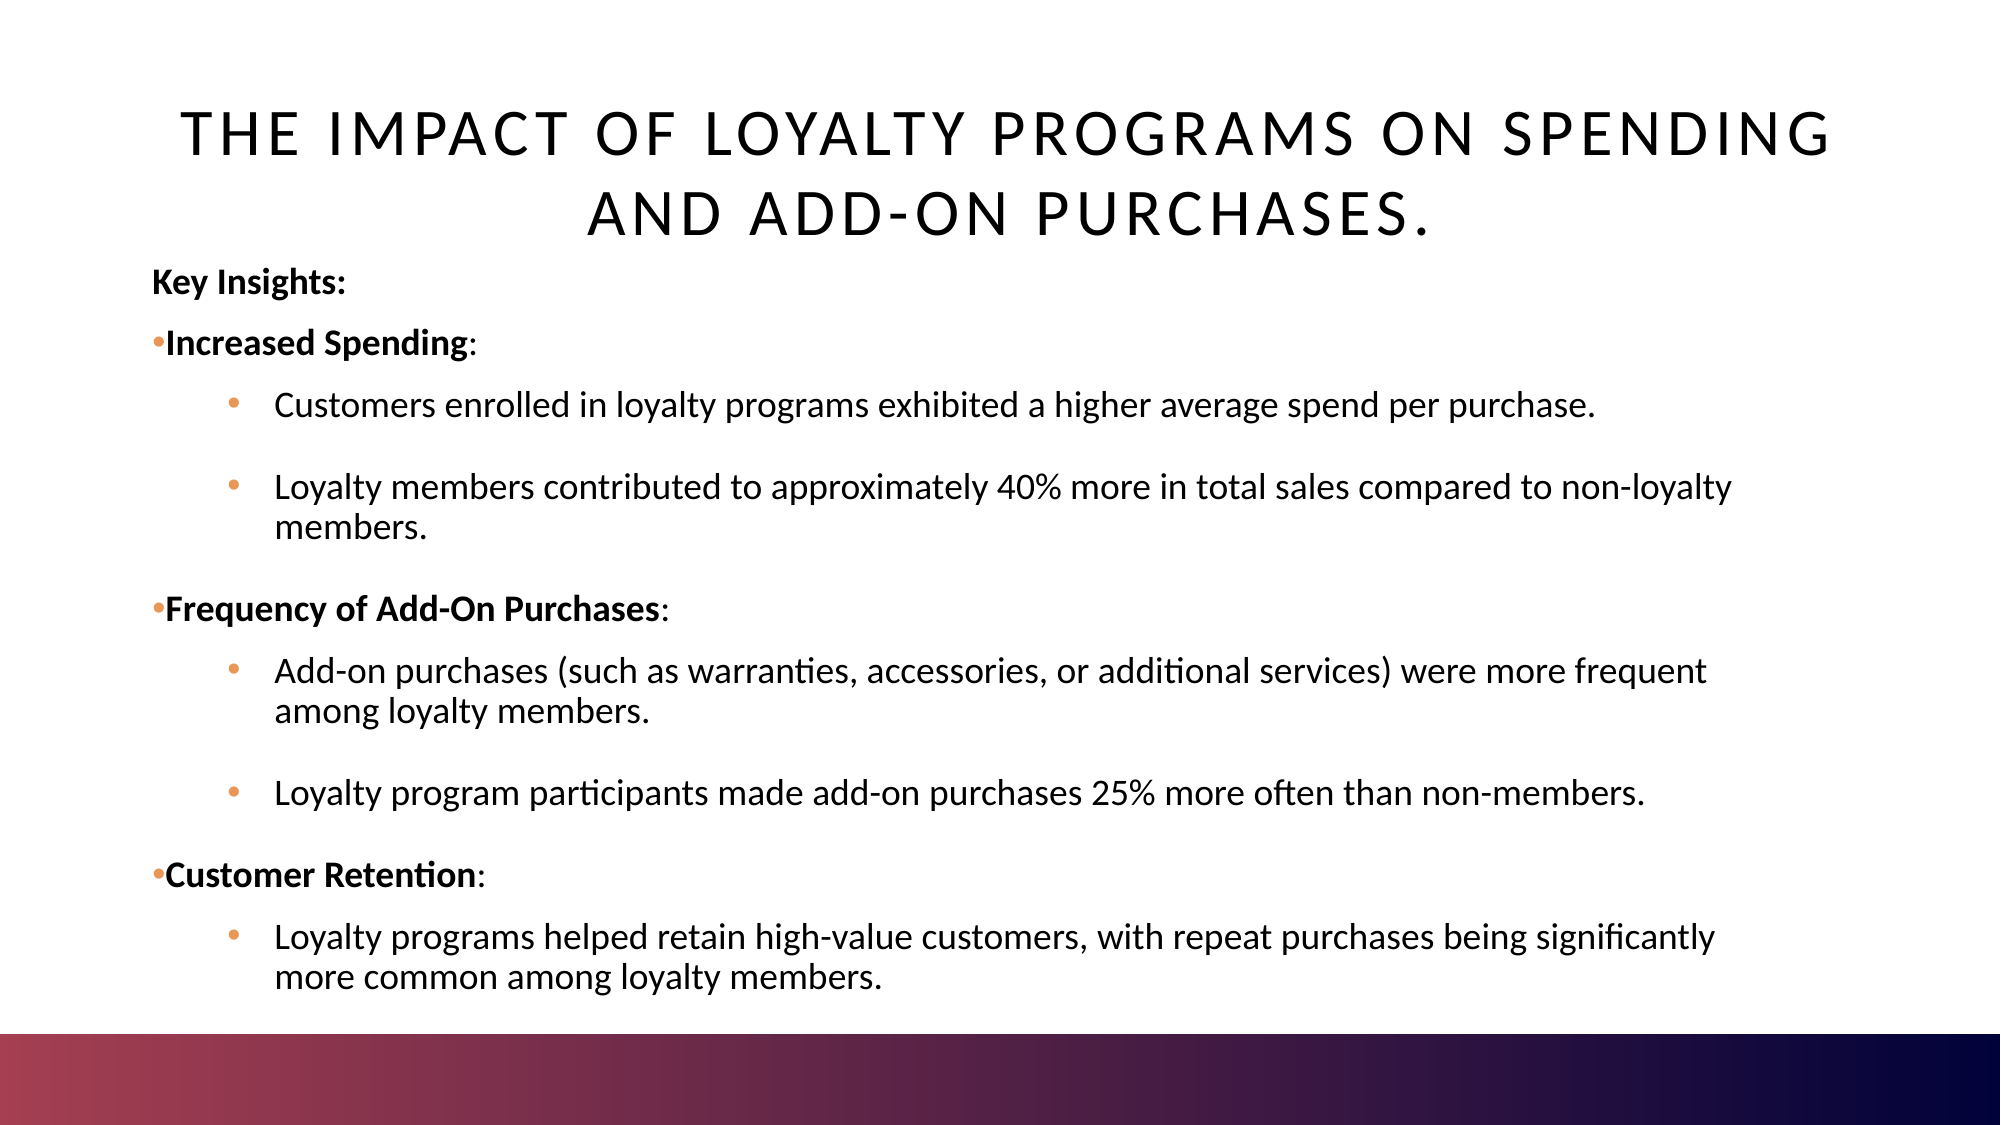

# the impact of loyalty programs on spending and add-on purchases.
Key Insights:
Increased Spending:
Customers enrolled in loyalty programs exhibited a higher average spend per purchase.
Loyalty members contributed to approximately 40% more in total sales compared to non-loyalty members.
Frequency of Add-On Purchases:
Add-on purchases (such as warranties, accessories, or additional services) were more frequent among loyalty members.
Loyalty program participants made add-on purchases 25% more often than non-members.
Customer Retention:
Loyalty programs helped retain high-value customers, with repeat purchases being significantly more common among loyalty members.